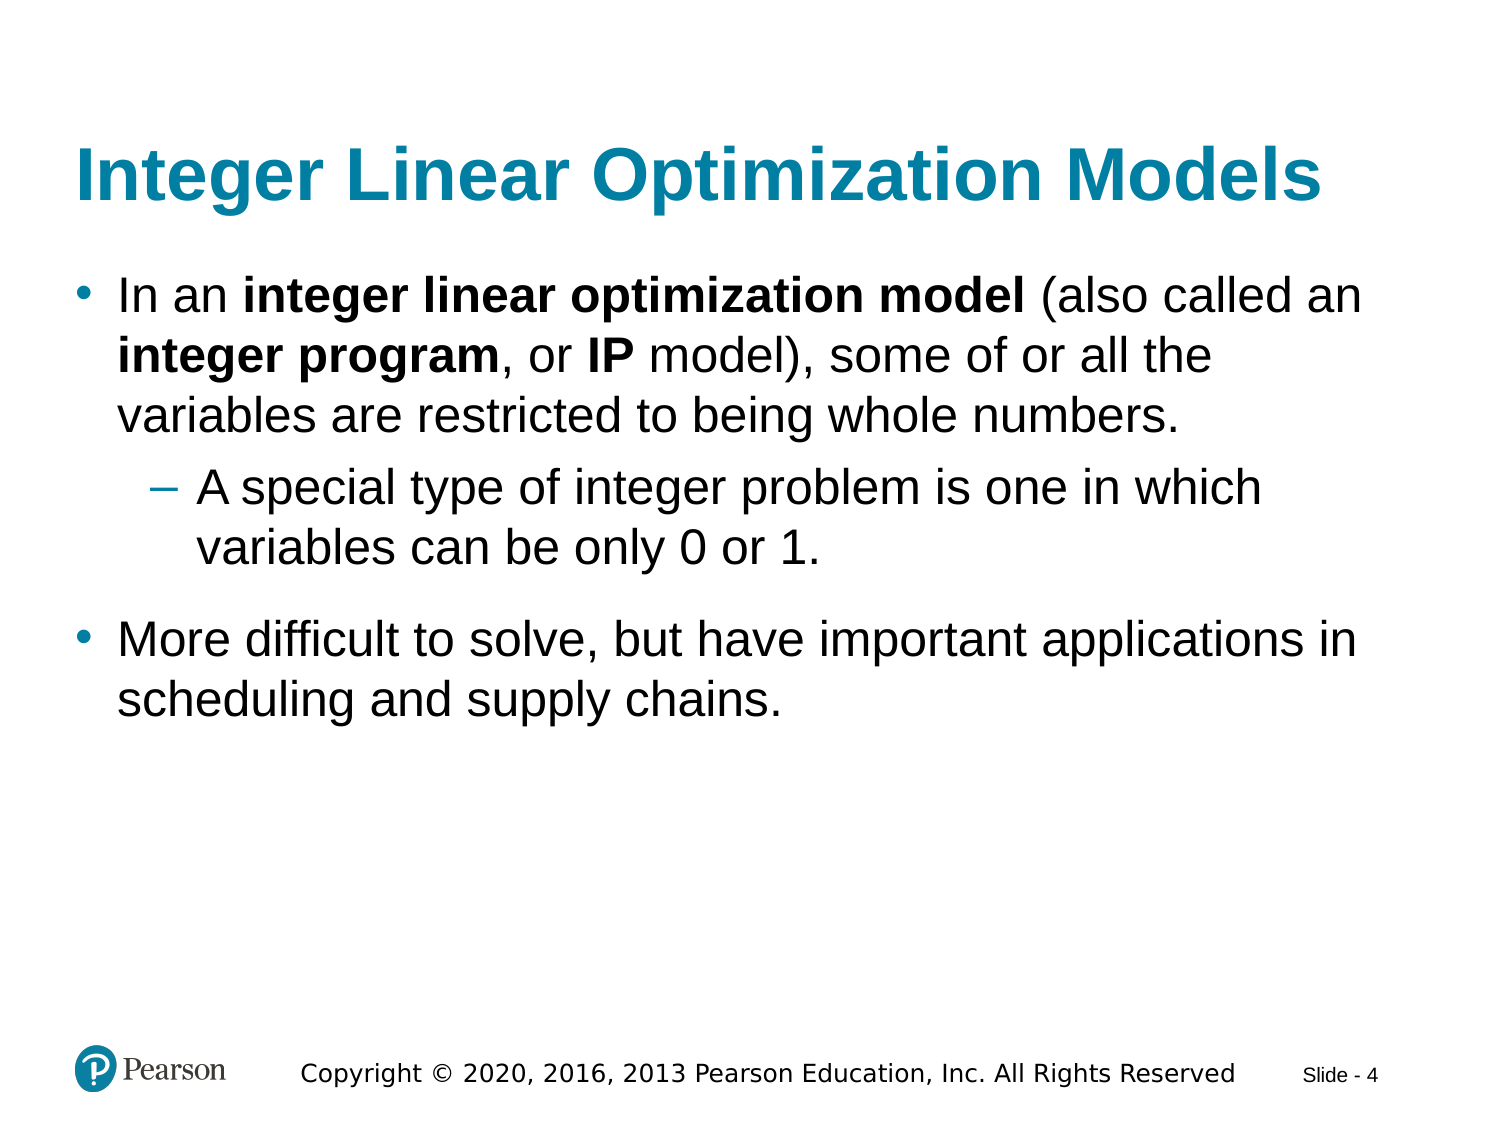

# Integer Linear Optimization Models
In an integer linear optimization model (also called an integer program, or I P model), some of or all the variables are restricted to being whole numbers.
A special type of integer problem is one in which variables can be only 0 or 1.
More difficult to solve, but have important applications in scheduling and supply chains.